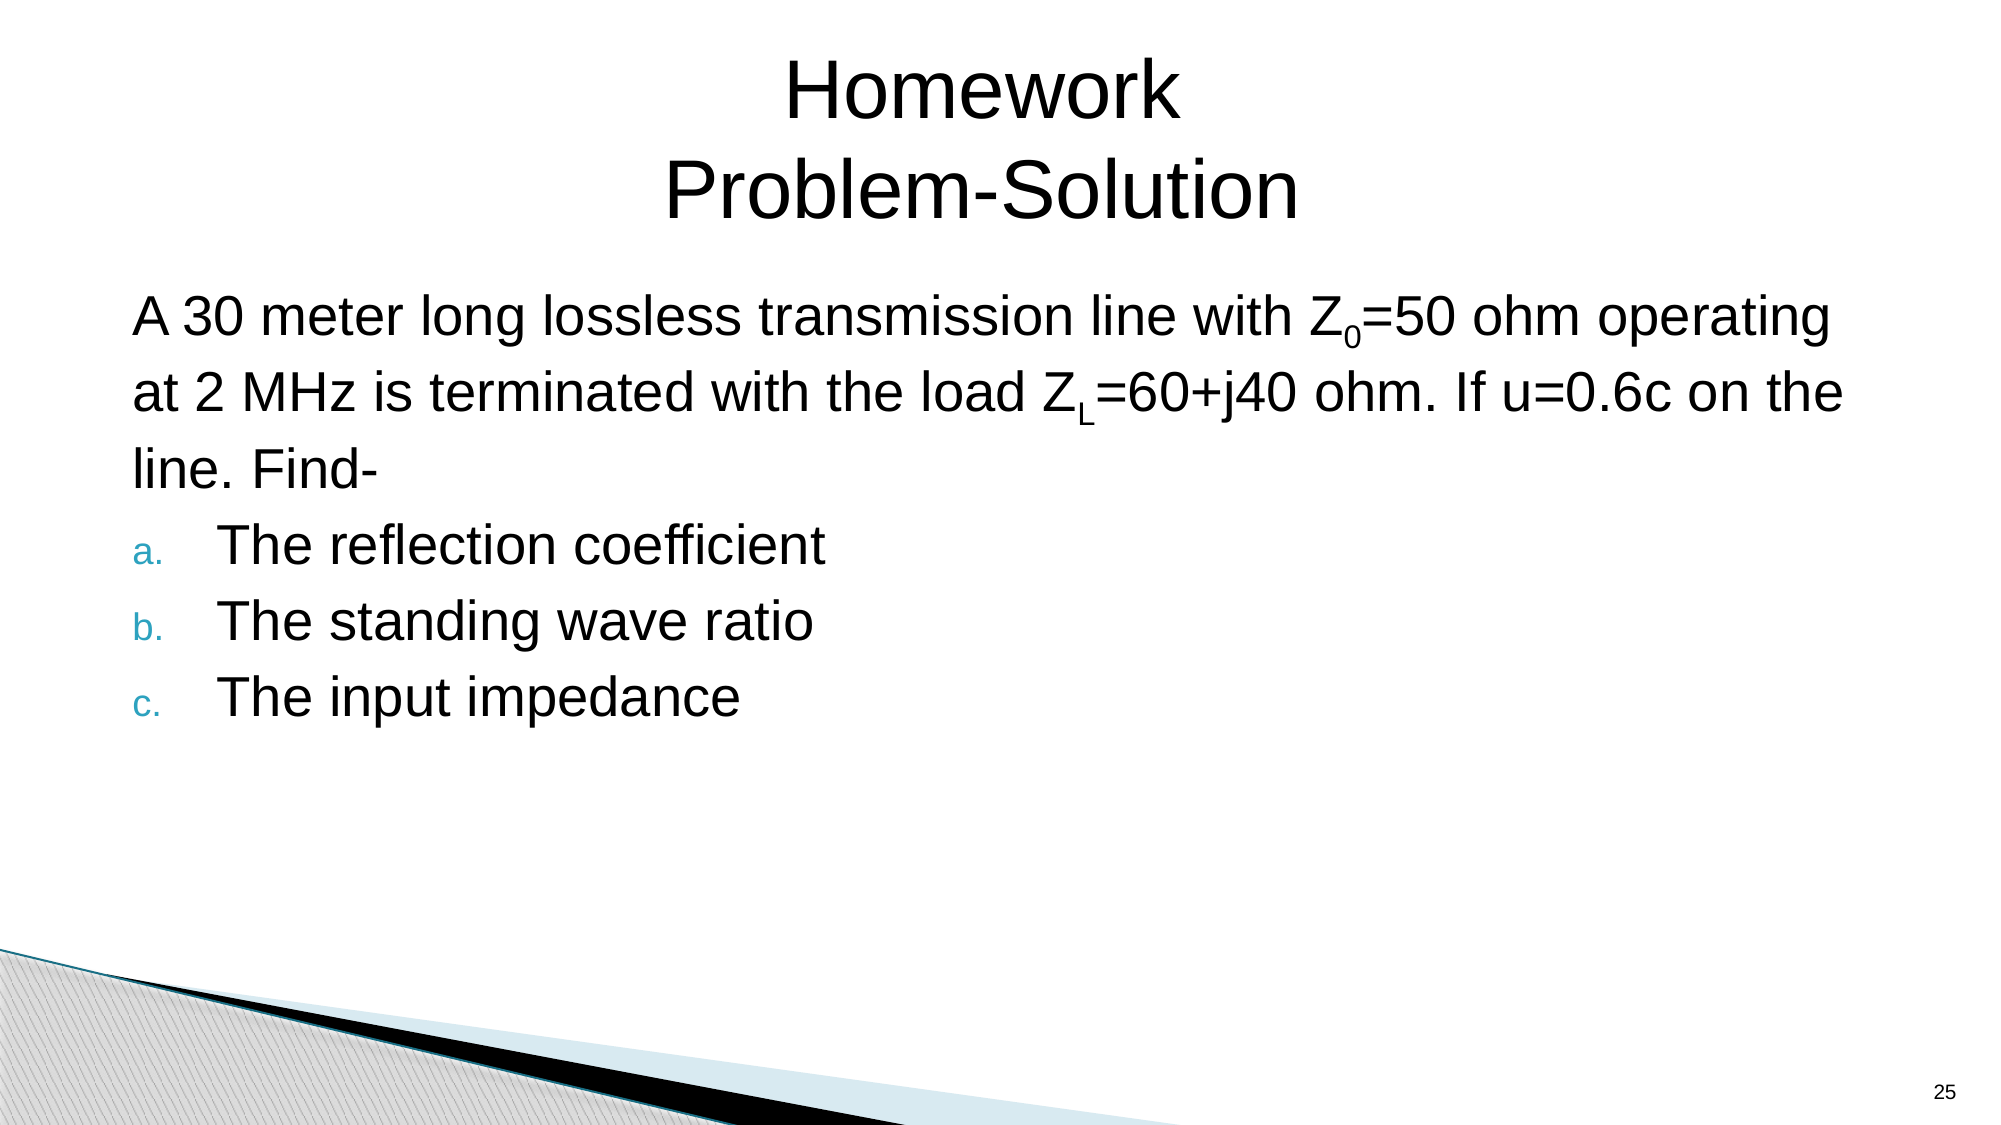

Homework
Problem-Solution
A 30 meter long lossless transmission line with Z0=50 ohm operating at 2 MHz is terminated with the load ZL=60+j40 ohm. If u=0.6c on the line. Find-
The reflection coefficient
The standing wave ratio
The input impedance
25